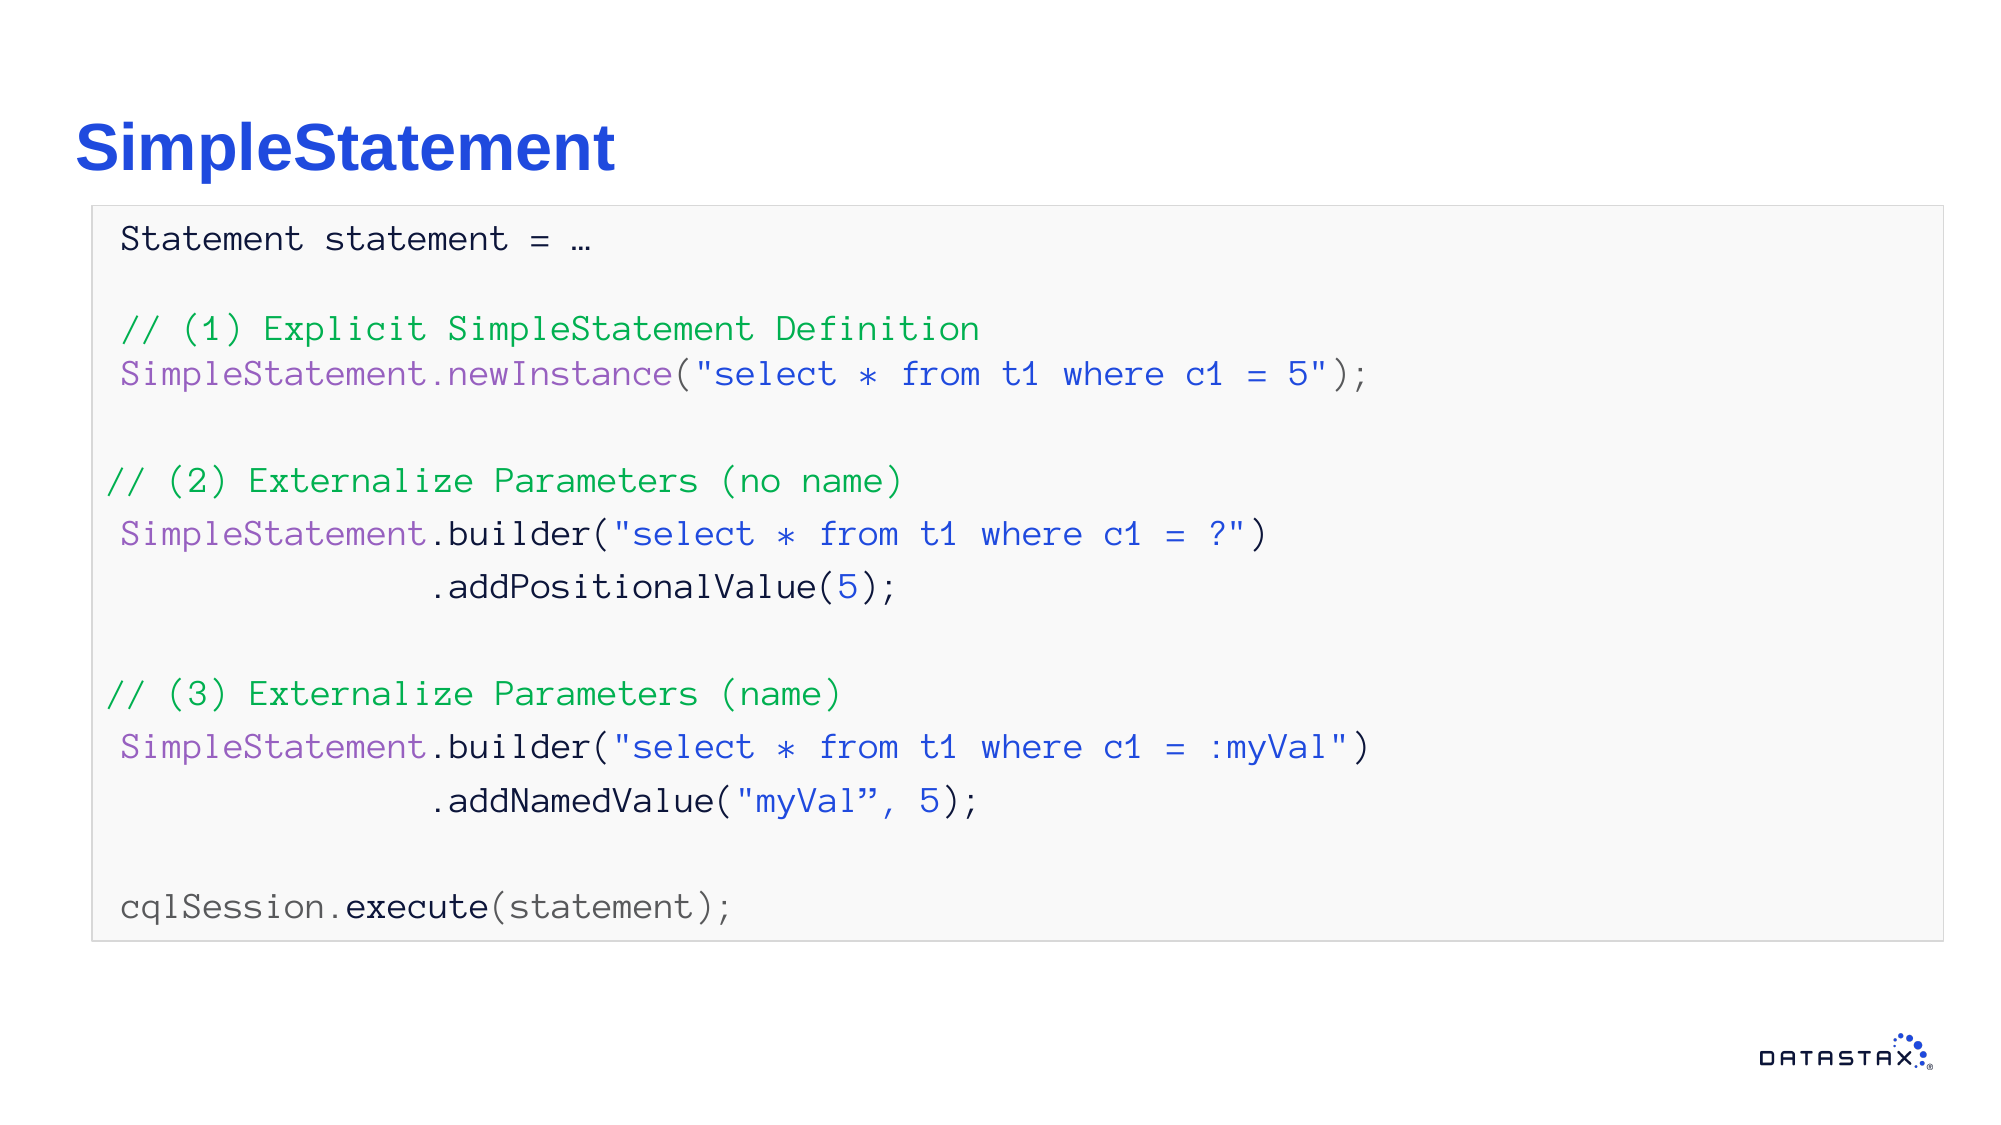

# SimpleStatement
Statement statement = …

// (1) Explicit SimpleStatement Definition
SimpleStatement.newInstance("select * from t1 where c1 = 5");

// (2) Externalize Parameters (no name)
SimpleStatement.builder("select * from t1 where c1 = ?")
               .addPositionalValue(5);

// (3) Externalize Parameters (name)
SimpleStatement.builder("select * from t1 where c1 = :myVal")
               .addNamedValue("myVal”, 5);

cqlSession.execute(statement);